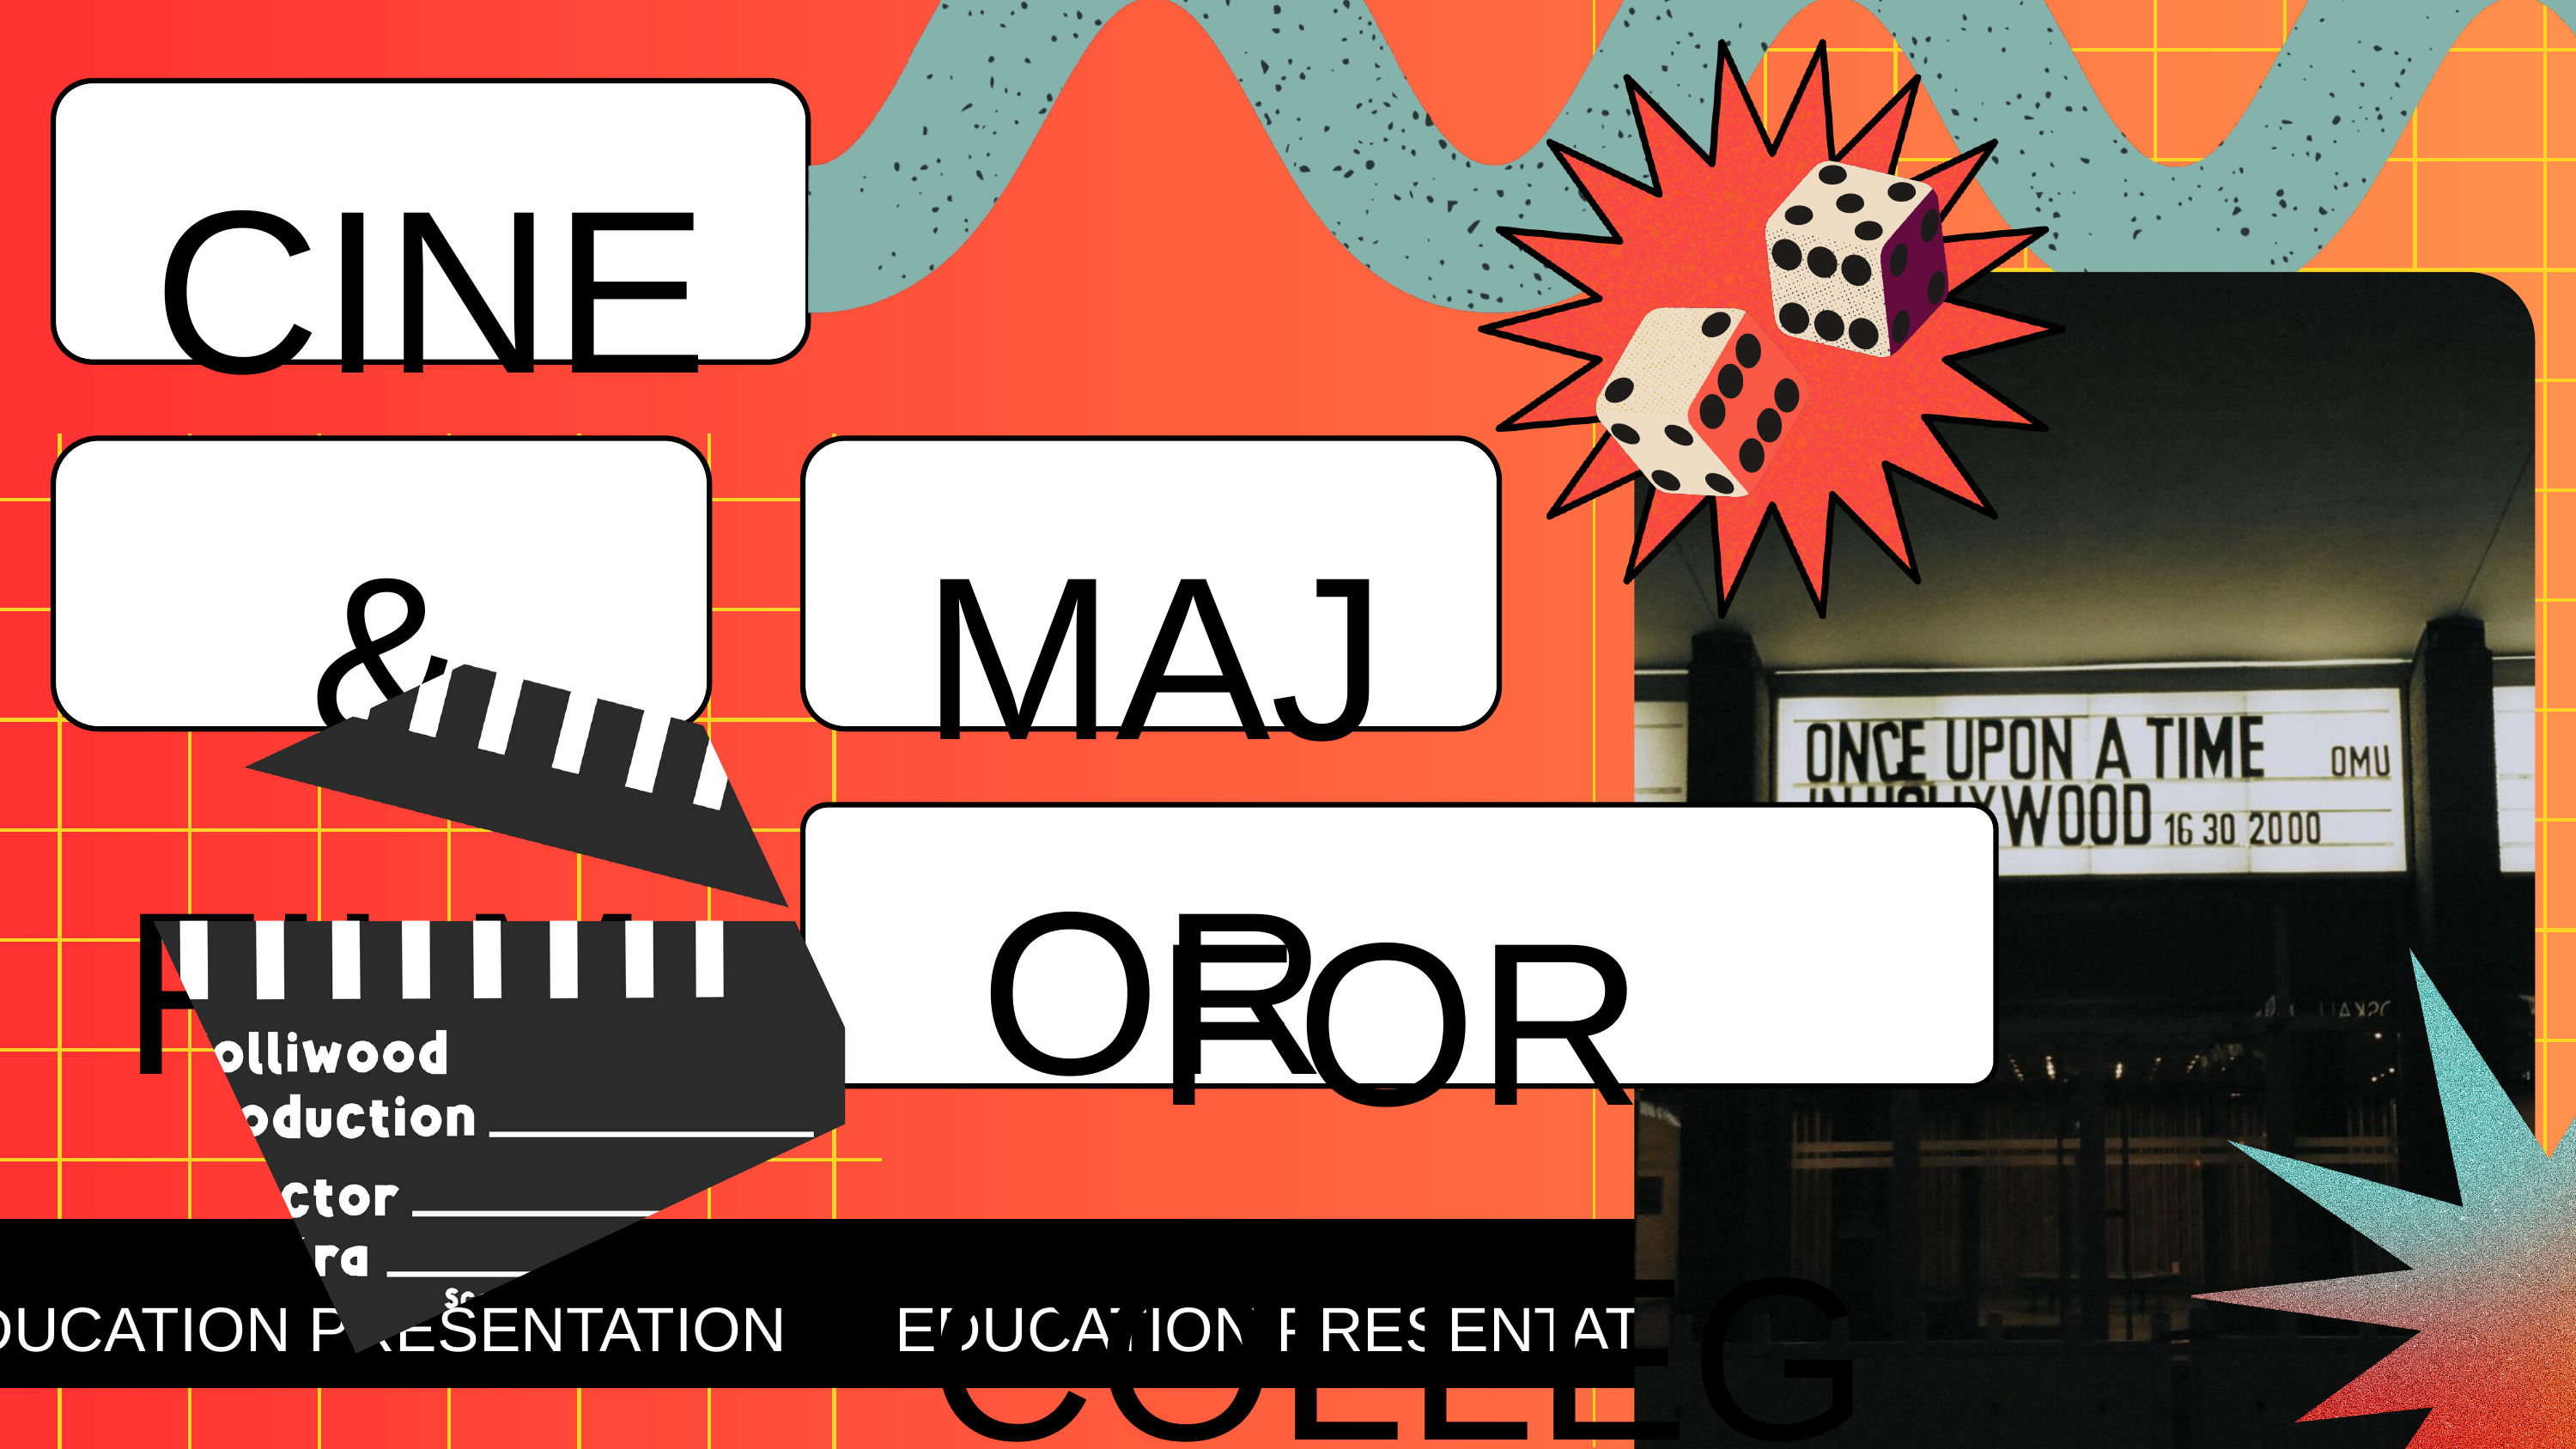

CINEMA

& FILM

MAJOR

FOR COLLEGE

EDUCATION PRESENTATION
EDUCATION PRESENTATION
EDUCATION PRESENTATION